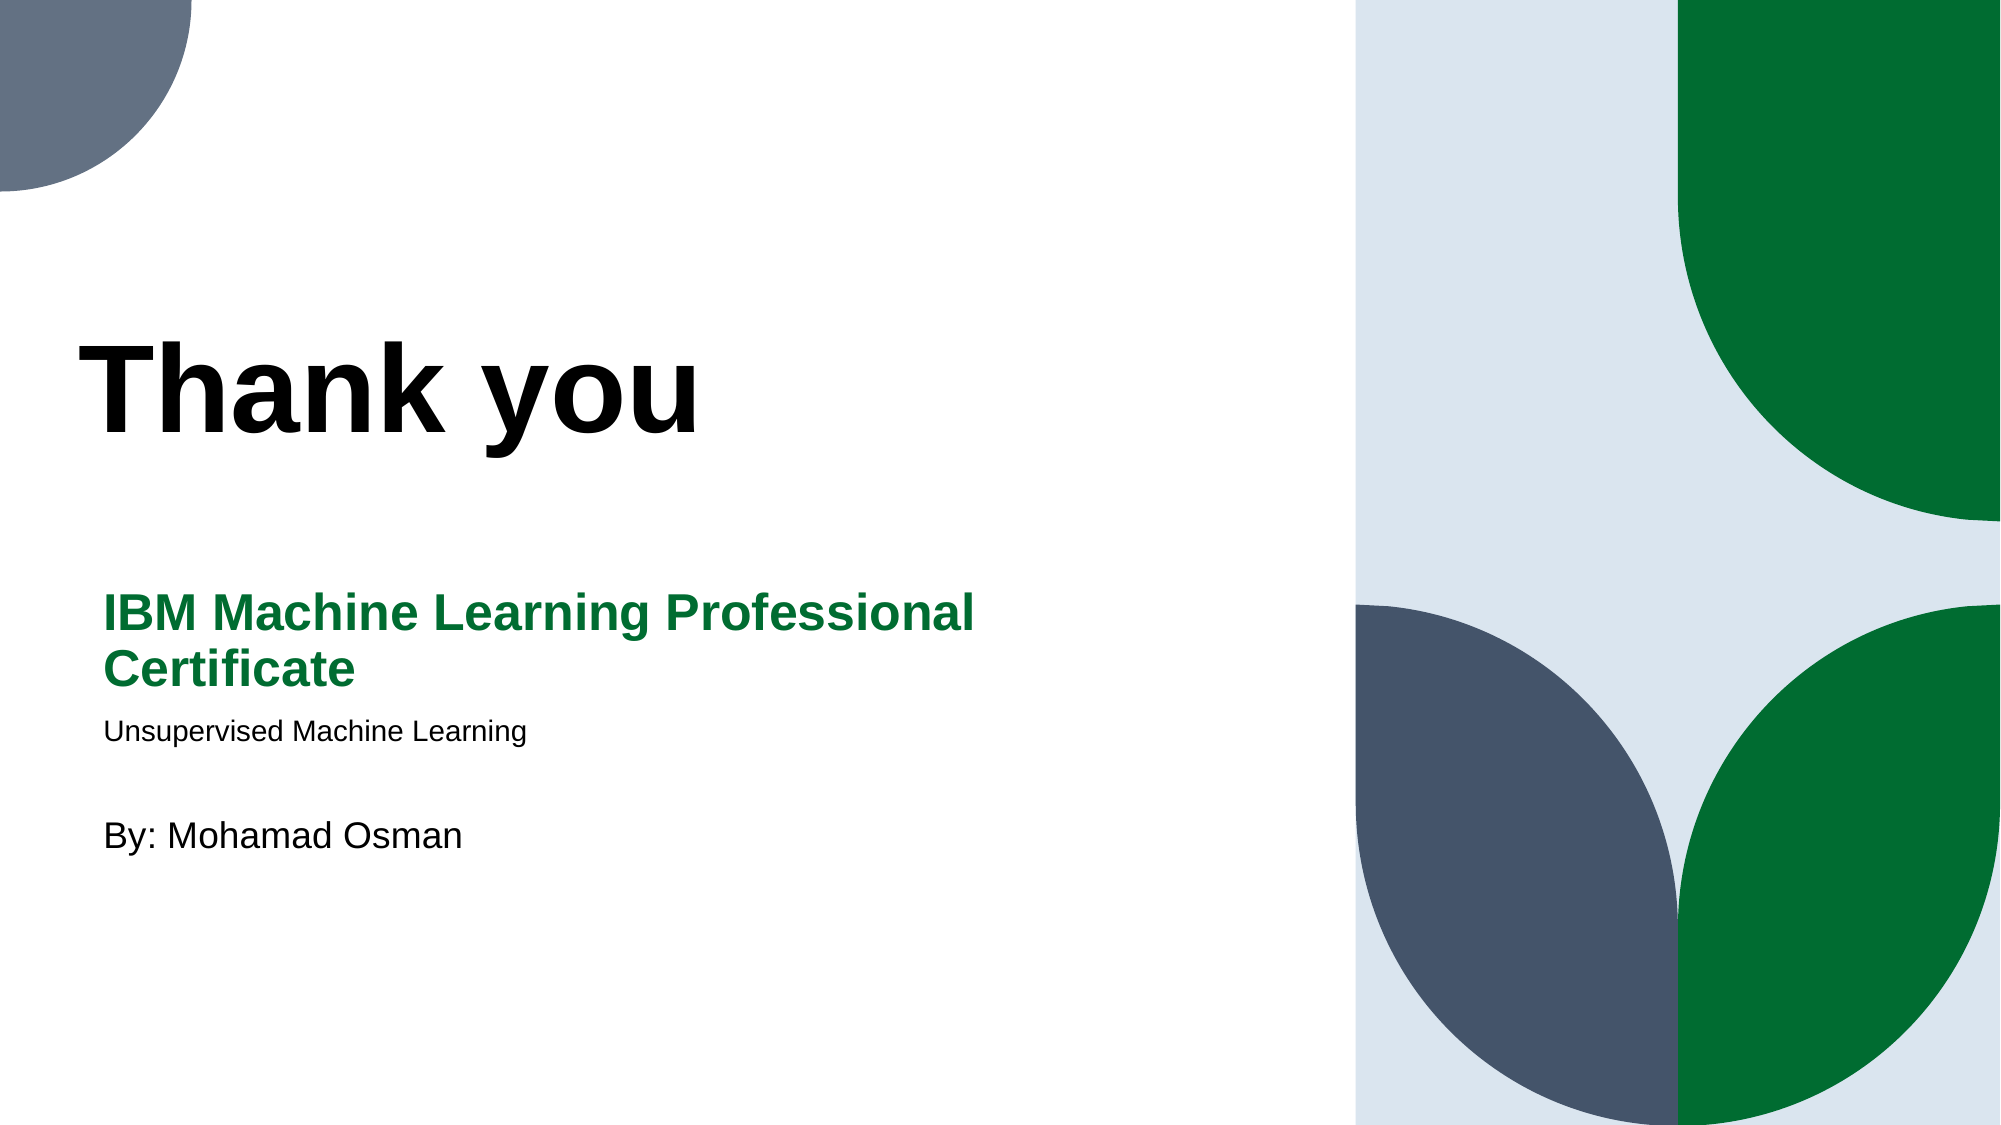

# Thank you

IBM Machine Learning Professional Certificate
Unsupervised Machine Learning

By: Mohamad Osman